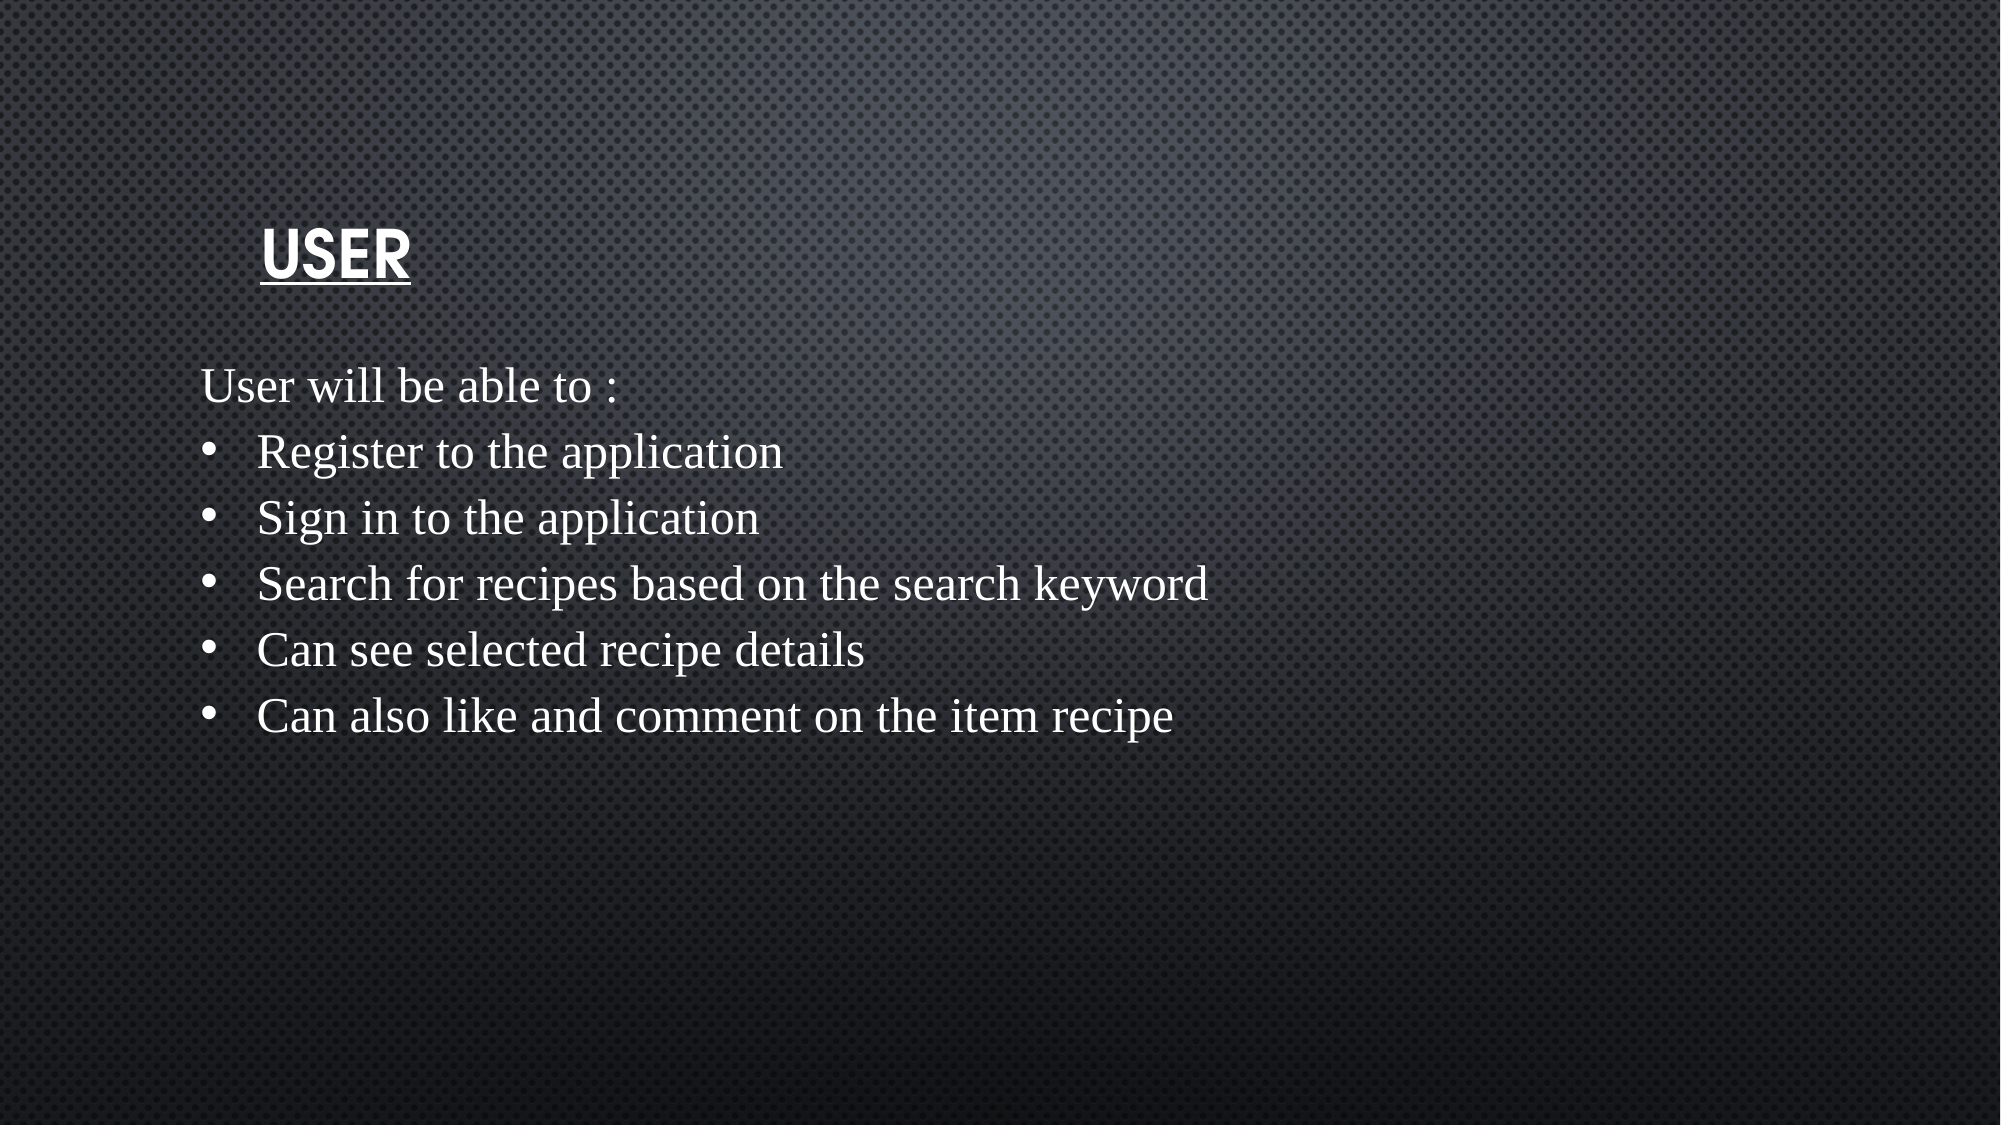

USER
User will be able to :
Register to the application
Sign in to the application
Search for recipes based on the search keyword
Can see selected recipe details
Can also like and comment on the item recipe